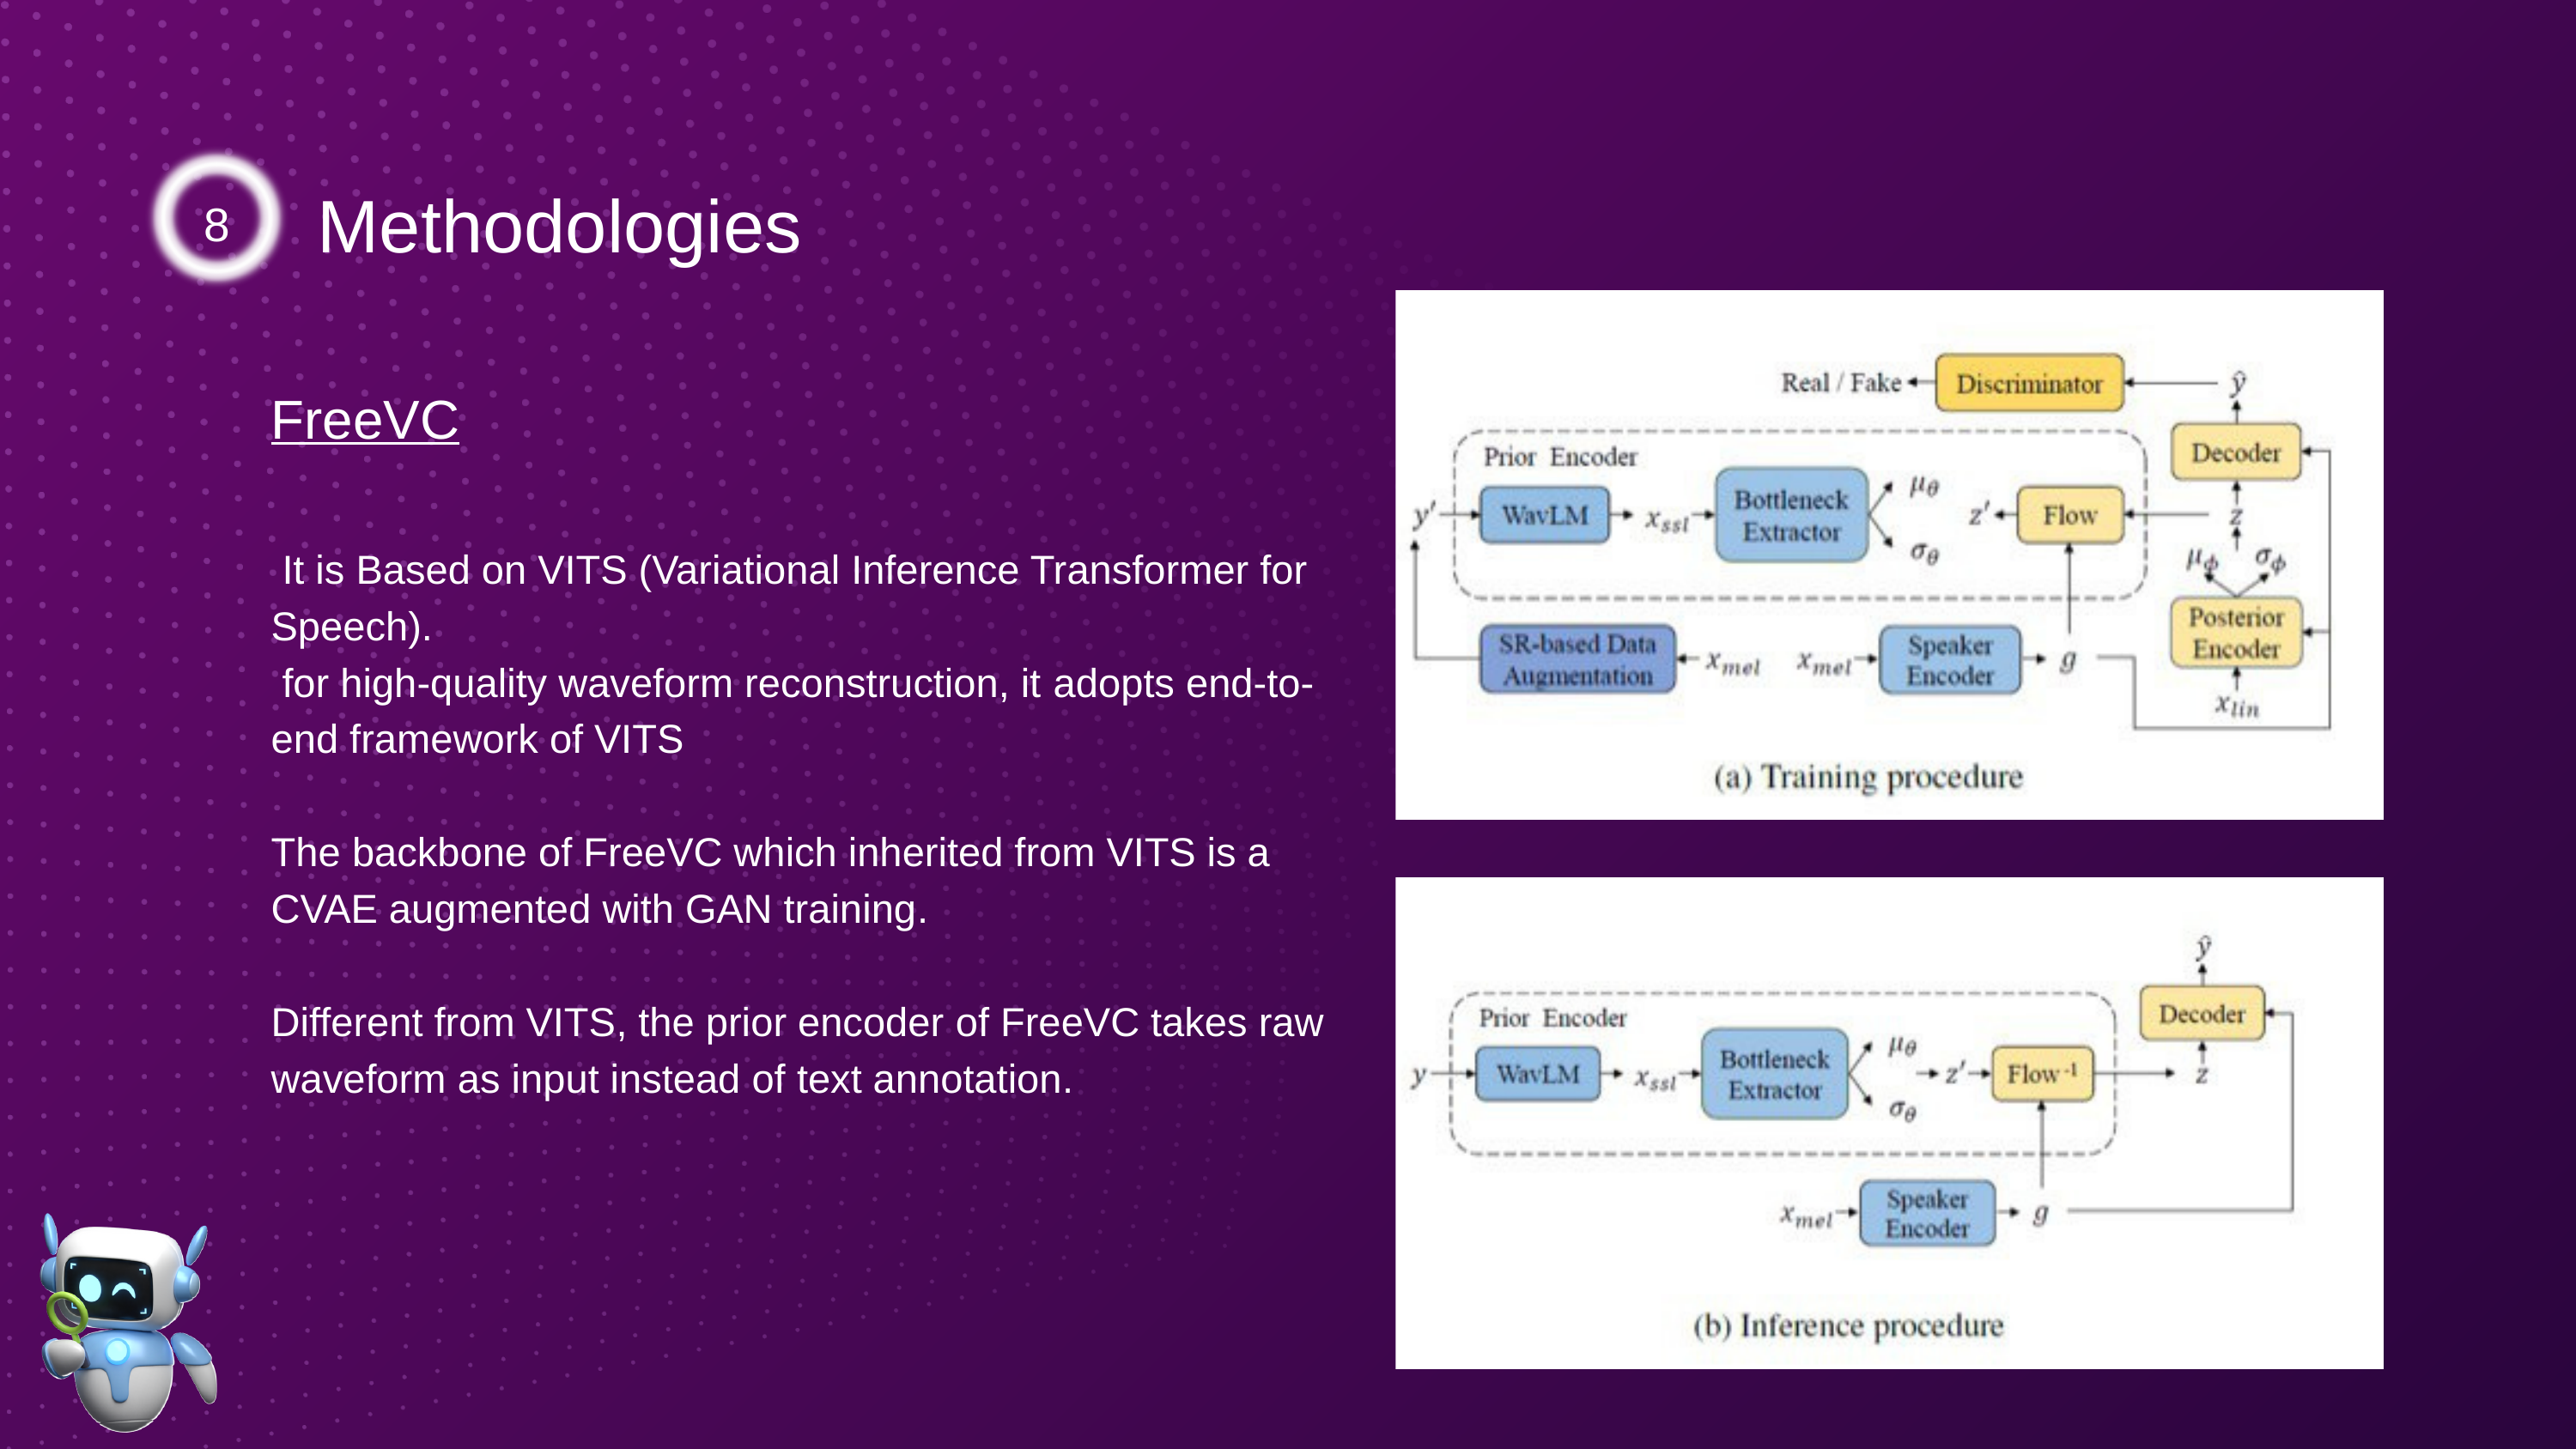

Methodologies
8

FreeVC
 It is Based on VITS (Variational Inference Transformer for Speech). ​
 for high-quality waveform reconstruction, it adopts end-to-end framework of VITS

The backbone of FreeVC which inherited from VITS is a CVAE augmented with GAN training.

Different from VITS, the prior encoder of FreeVC takes raw waveform as input instead of text annotation.